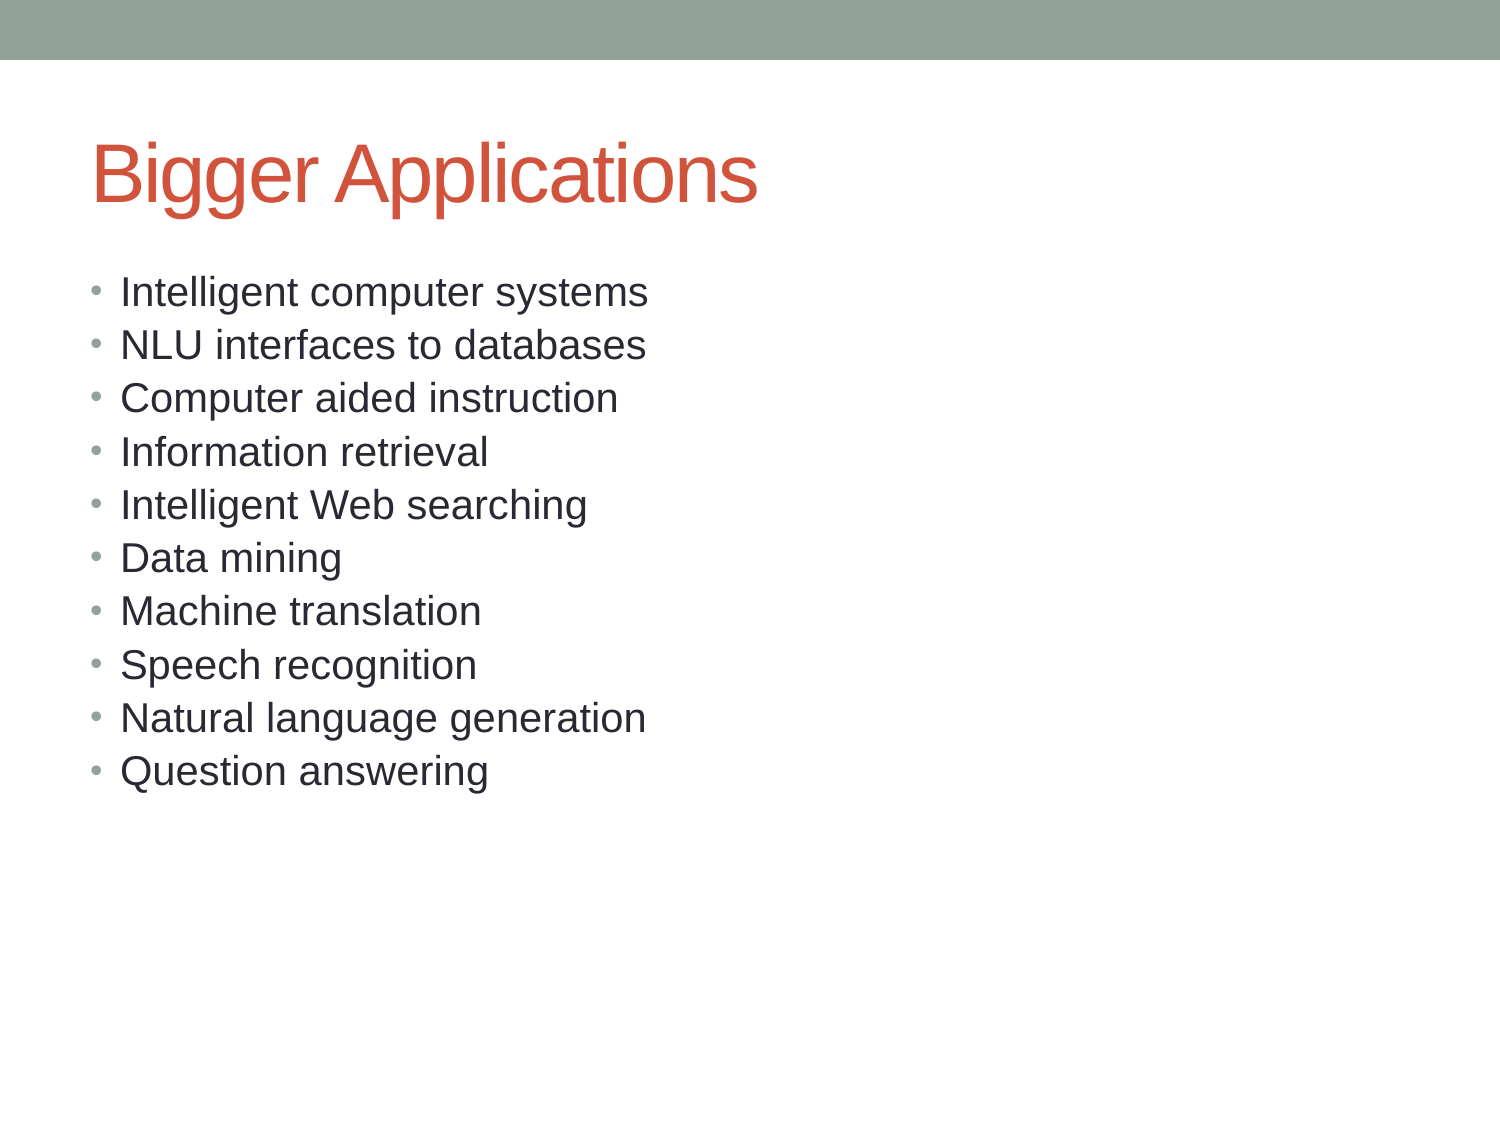

# Bigger Applications
Intelligent computer systems
NLU interfaces to databases
Computer aided instruction
Information retrieval
Intelligent Web searching
Data mining
Machine translation
Speech recognition
Natural language generation
Question answering